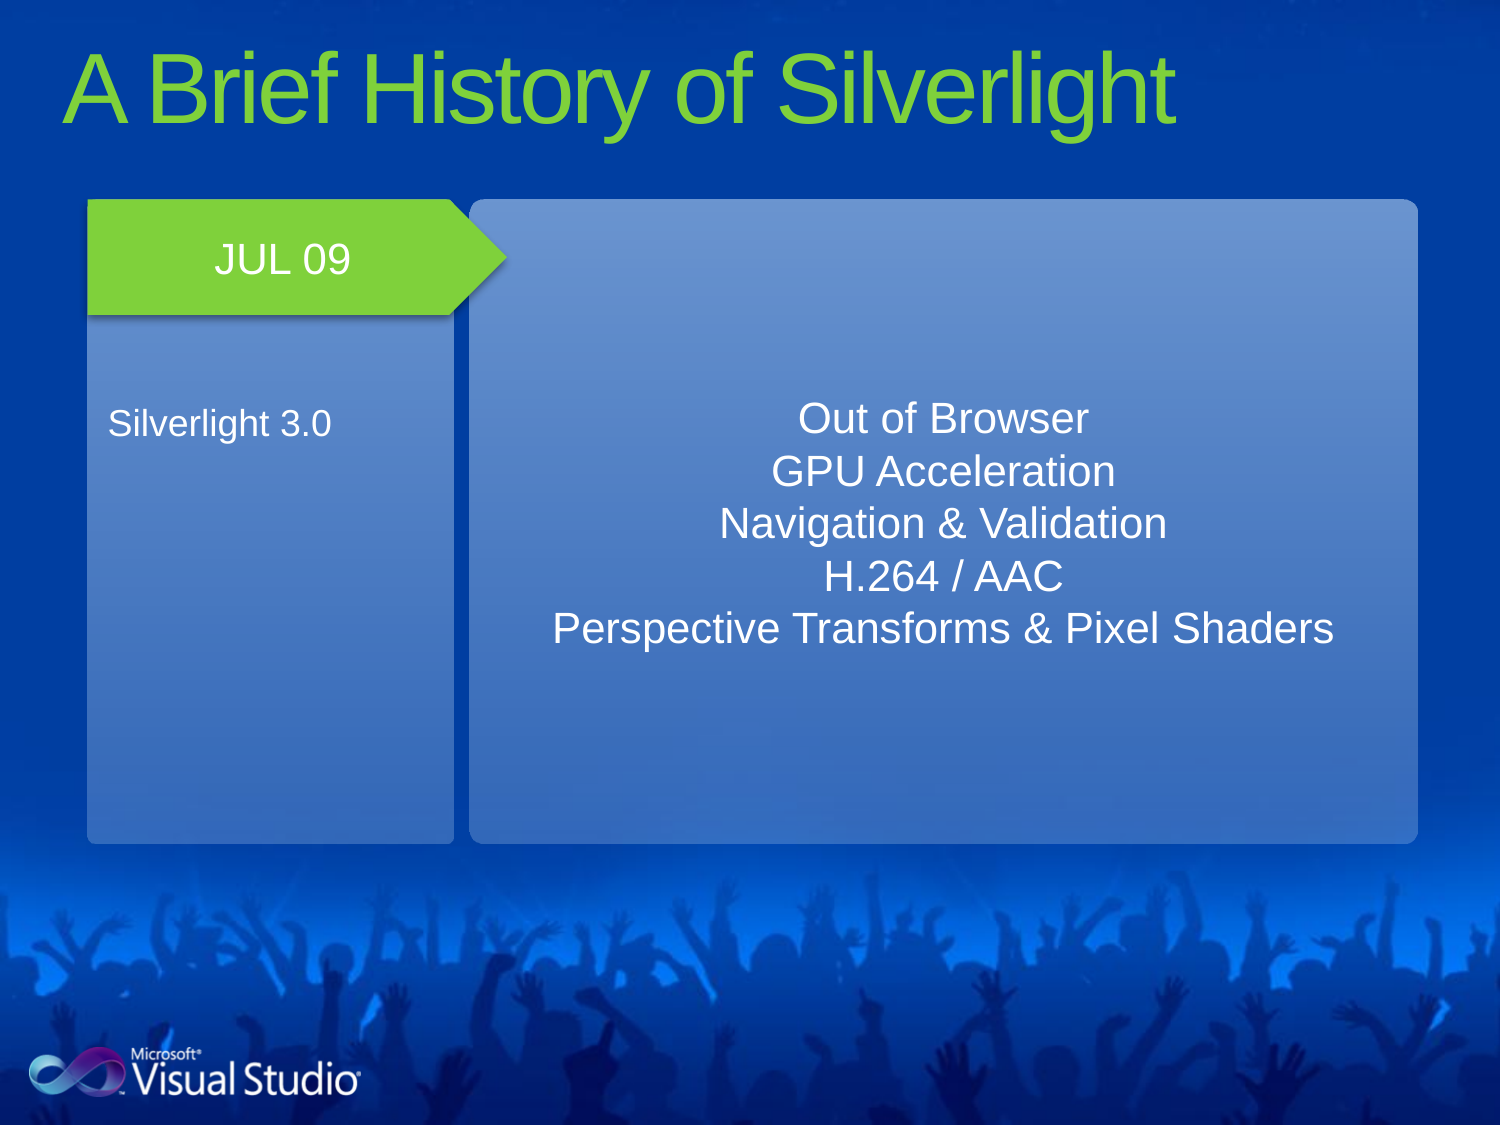

# A Brief History of Silverlight

Out of Browser
GPU Acceleration
Navigation & Validation
H.264 / AAC
Perspective Transforms & Pixel Shaders
JUL 09
Silverlight 3.0